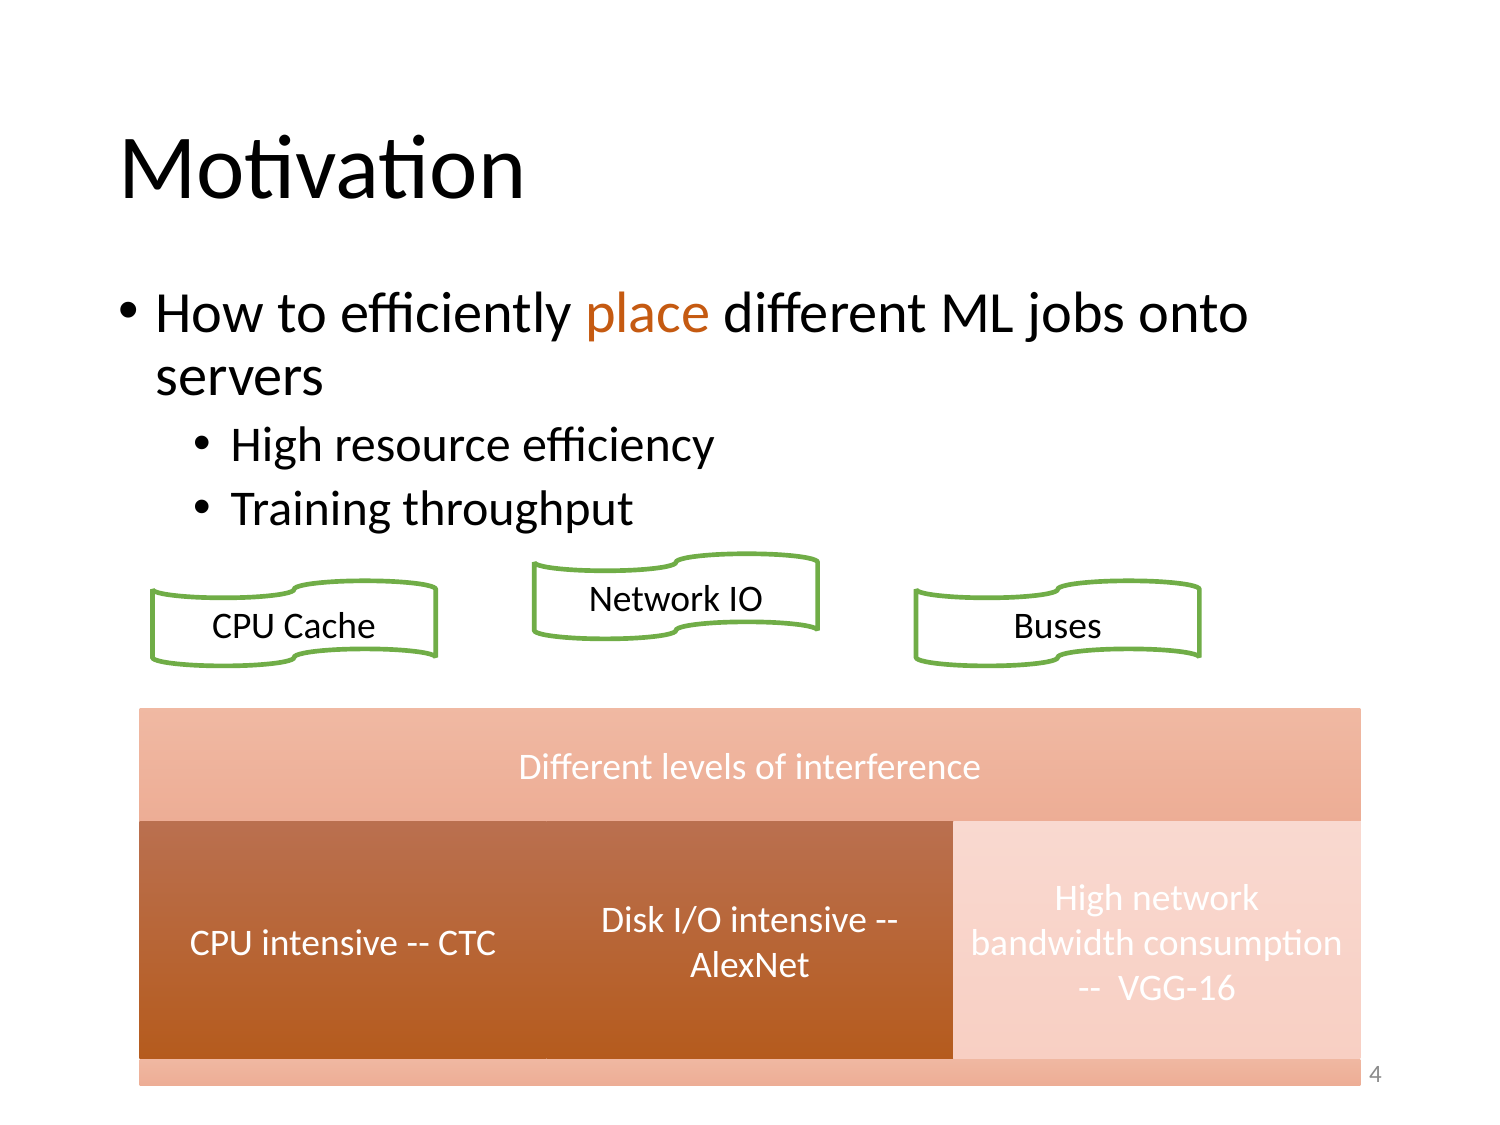

# Motivation
How to efficiently place different ML jobs onto servers
High resource efficiency
Training throughput

Network IO
CPU Cache
Buses
Different levels of interference
CPU intensive -- CTC
Disk I/O intensive -- AlexNet
High network bandwidth consumption --  VGG-16
4